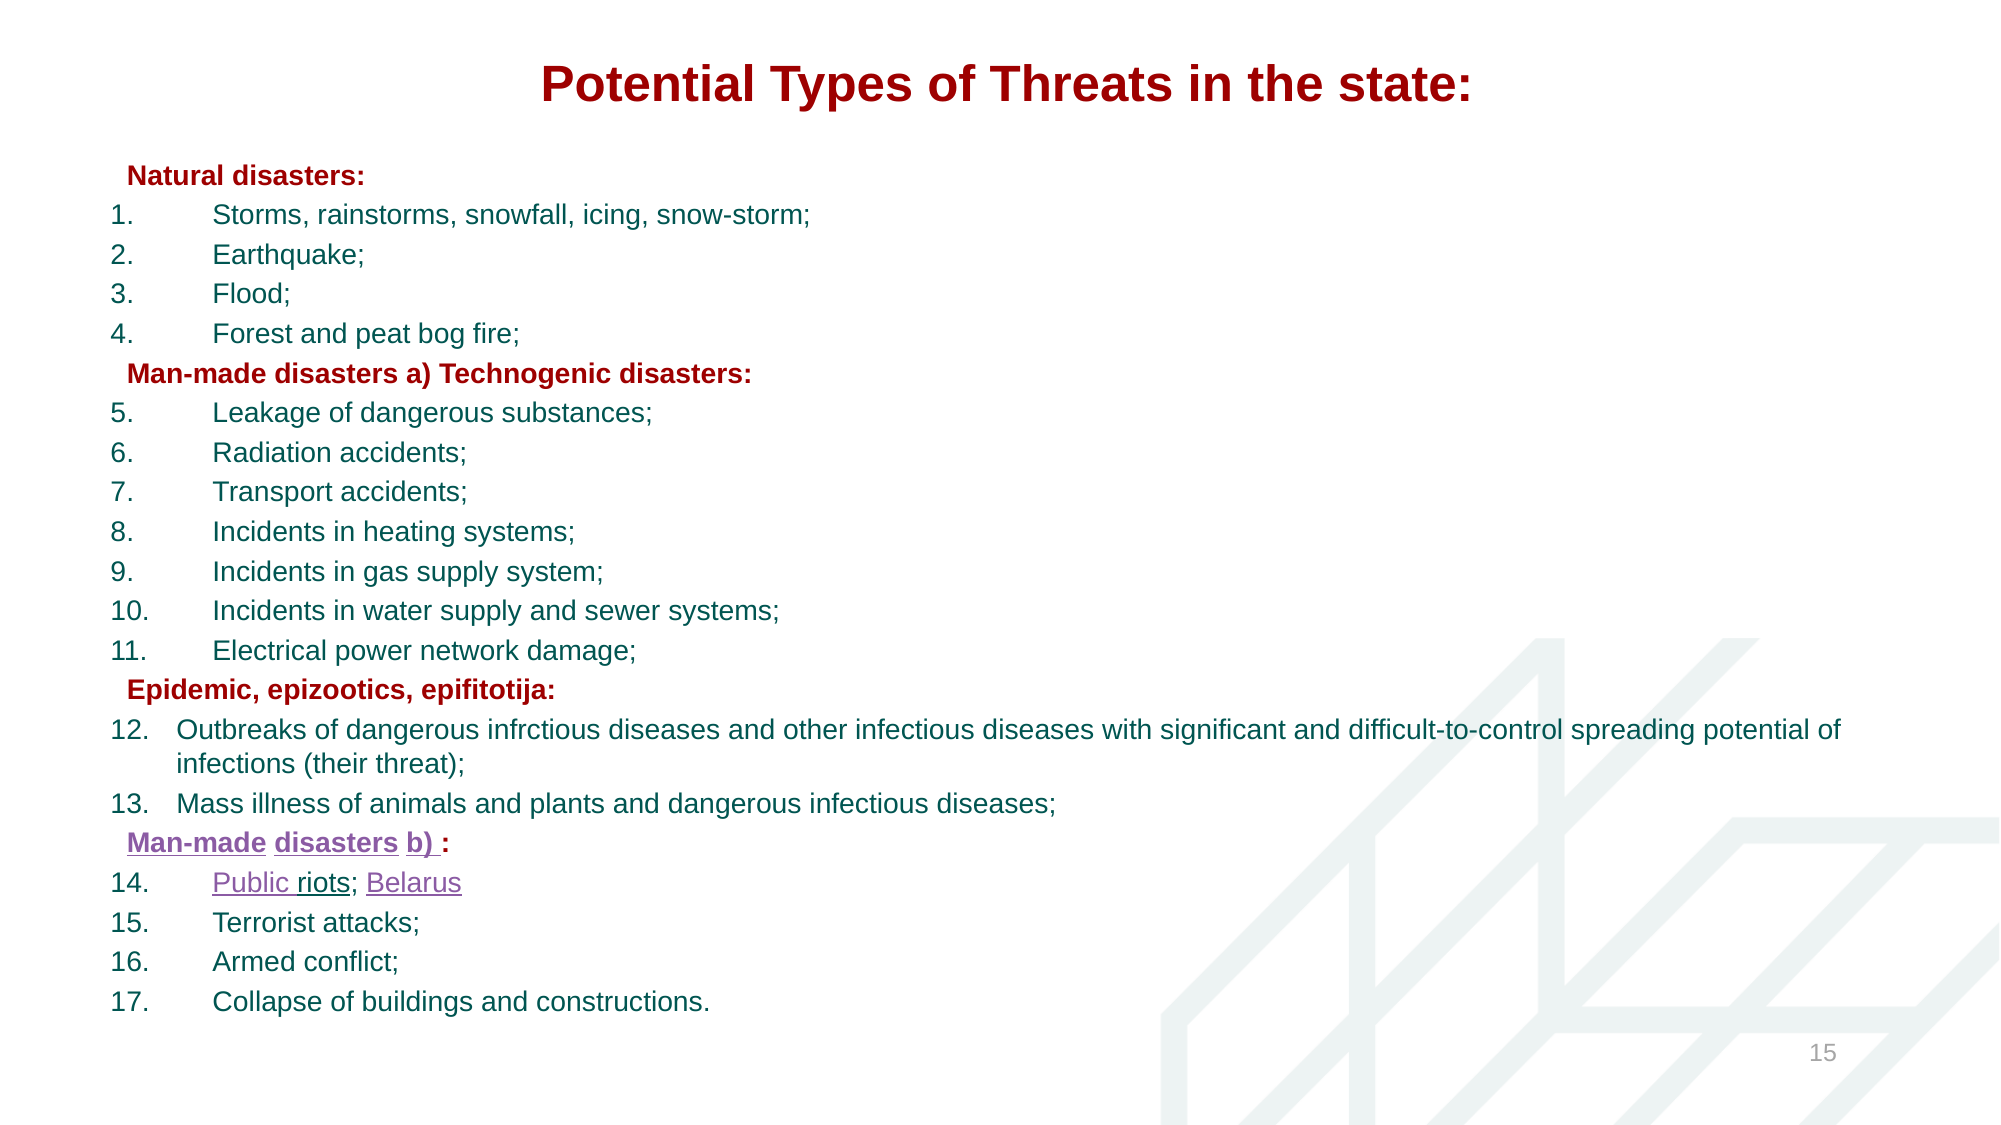

Potential Types of Threats in the state:

Natural disasters:
1.	Storms, rainstorms, snowfall, icing, snow-storm;
2.	Earthquake;
3.	Flood;
4.	Forest and peat bog fire;
Man-made disasters a) Technogenic disasters:
5.	Leakage of dangerous substances;
6.	Radiation accidents;
7.	Transport accidents;
8.	Incidents in heating systems;
9.	Incidents in gas supply system;
10.	Incidents in water supply and sewer systems;
11.	Electrical power network damage;
Epidemic, epizootics, epifitotija:
Outbreaks of dangerous infrctious diseases and other infectious diseases with significant and difficult-to-control spreading potential of infections (their threat);
Mass illness of animals and plants and dangerous infectious diseases;
Man-made disasters b) :
14.	Public riots; Belarus
15.	Terrorist attacks;
16.	Armed conflict;
17.	Collapse of buildings and constructions.